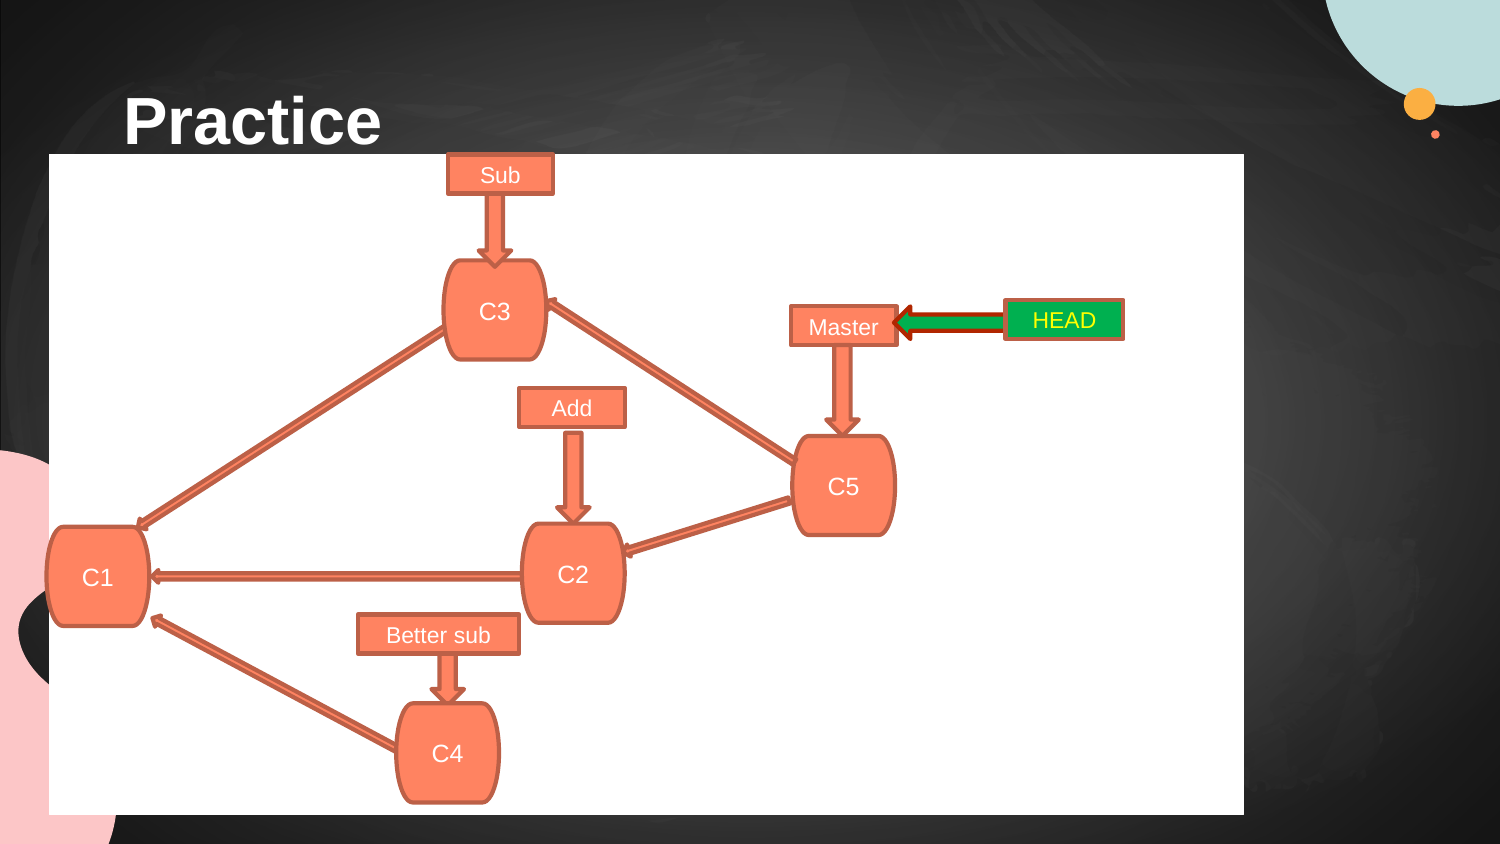

Practice

Sub

C3

HEAD
Master

Add

C5

C2
C1

Better sub

C4